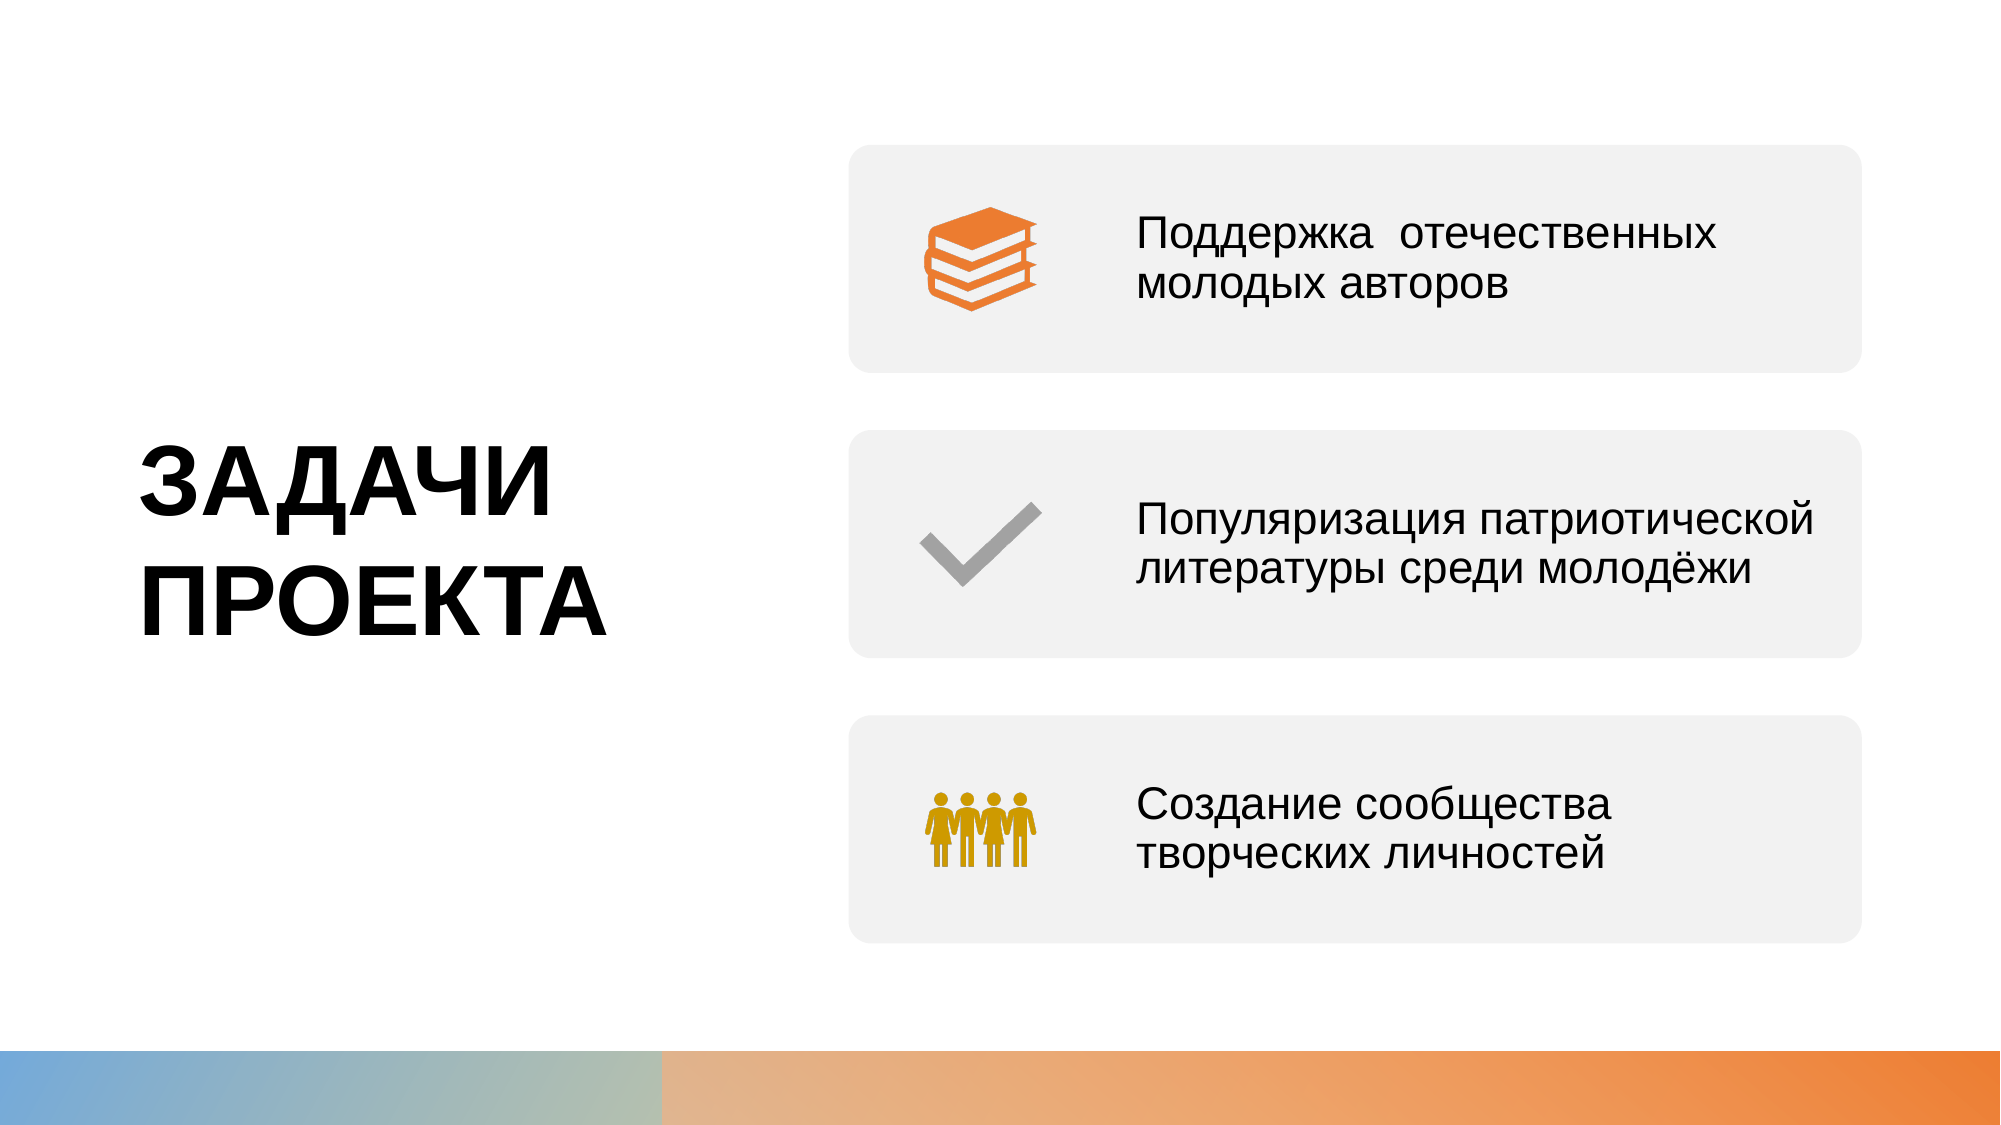

Поддержка  отечественных молодых авторов
Популяризация патриотической литературы среди молодёжи
Создание сообщества творческих личностей
# Задачи проекта